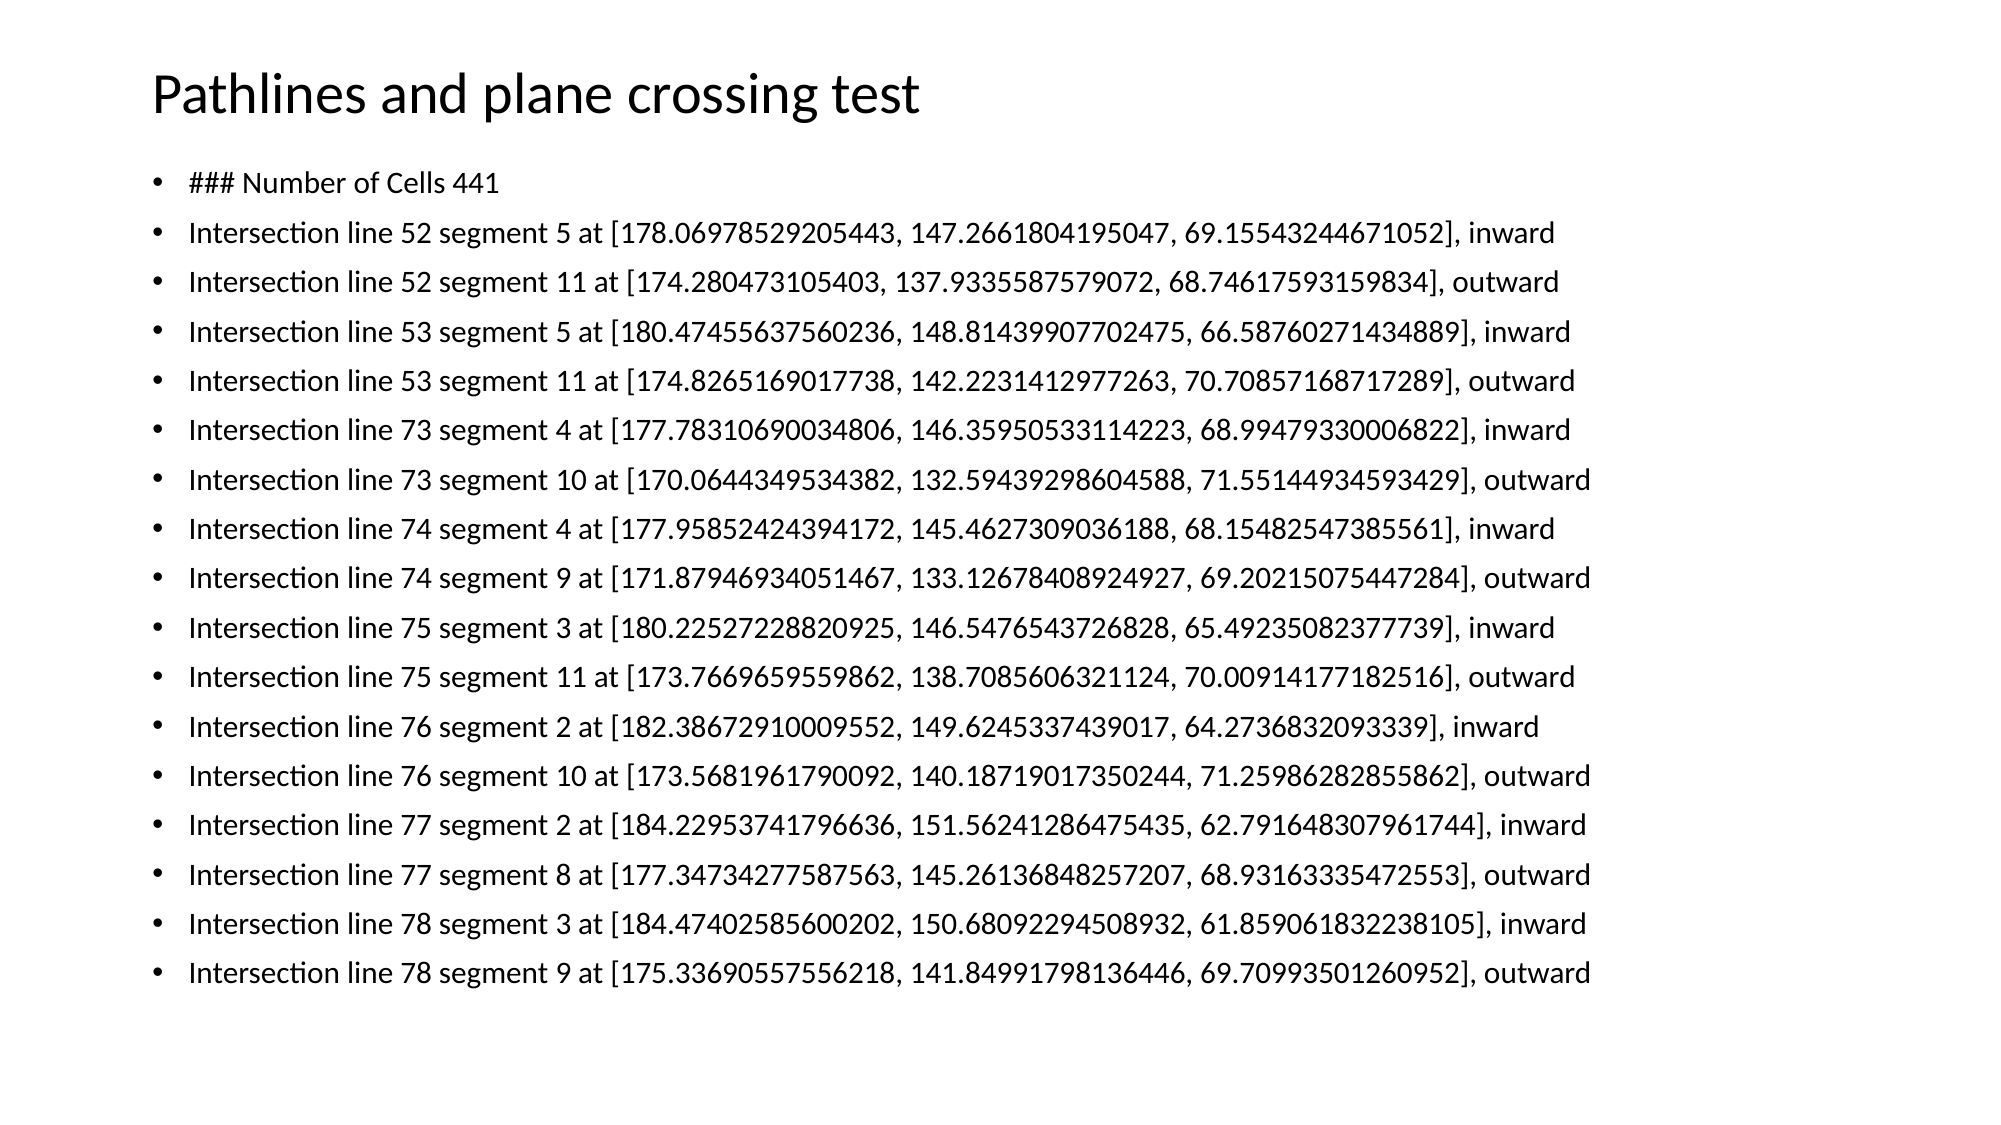

# Pathlines and plane crossing test
### Number of Cells 441
Intersection line 52 segment 5 at [178.06978529205443, 147.2661804195047, 69.15543244671052], inward
Intersection line 52 segment 11 at [174.280473105403, 137.9335587579072, 68.74617593159834], outward
Intersection line 53 segment 5 at [180.47455637560236, 148.81439907702475, 66.58760271434889], inward
Intersection line 53 segment 11 at [174.8265169017738, 142.2231412977263, 70.70857168717289], outward
Intersection line 73 segment 4 at [177.78310690034806, 146.35950533114223, 68.99479330006822], inward
Intersection line 73 segment 10 at [170.0644349534382, 132.59439298604588, 71.55144934593429], outward
Intersection line 74 segment 4 at [177.95852424394172, 145.4627309036188, 68.15482547385561], inward
Intersection line 74 segment 9 at [171.87946934051467, 133.12678408924927, 69.20215075447284], outward
Intersection line 75 segment 3 at [180.22527228820925, 146.5476543726828, 65.49235082377739], inward
Intersection line 75 segment 11 at [173.7669659559862, 138.7085606321124, 70.00914177182516], outward
Intersection line 76 segment 2 at [182.38672910009552, 149.6245337439017, 64.2736832093339], inward
Intersection line 76 segment 10 at [173.5681961790092, 140.18719017350244, 71.25986282855862], outward
Intersection line 77 segment 2 at [184.22953741796636, 151.56241286475435, 62.791648307961744], inward
Intersection line 77 segment 8 at [177.34734277587563, 145.26136848257207, 68.93163335472553], outward
Intersection line 78 segment 3 at [184.47402585600202, 150.68092294508932, 61.859061832238105], inward
Intersection line 78 segment 9 at [175.33690557556218, 141.84991798136446, 69.70993501260952], outward